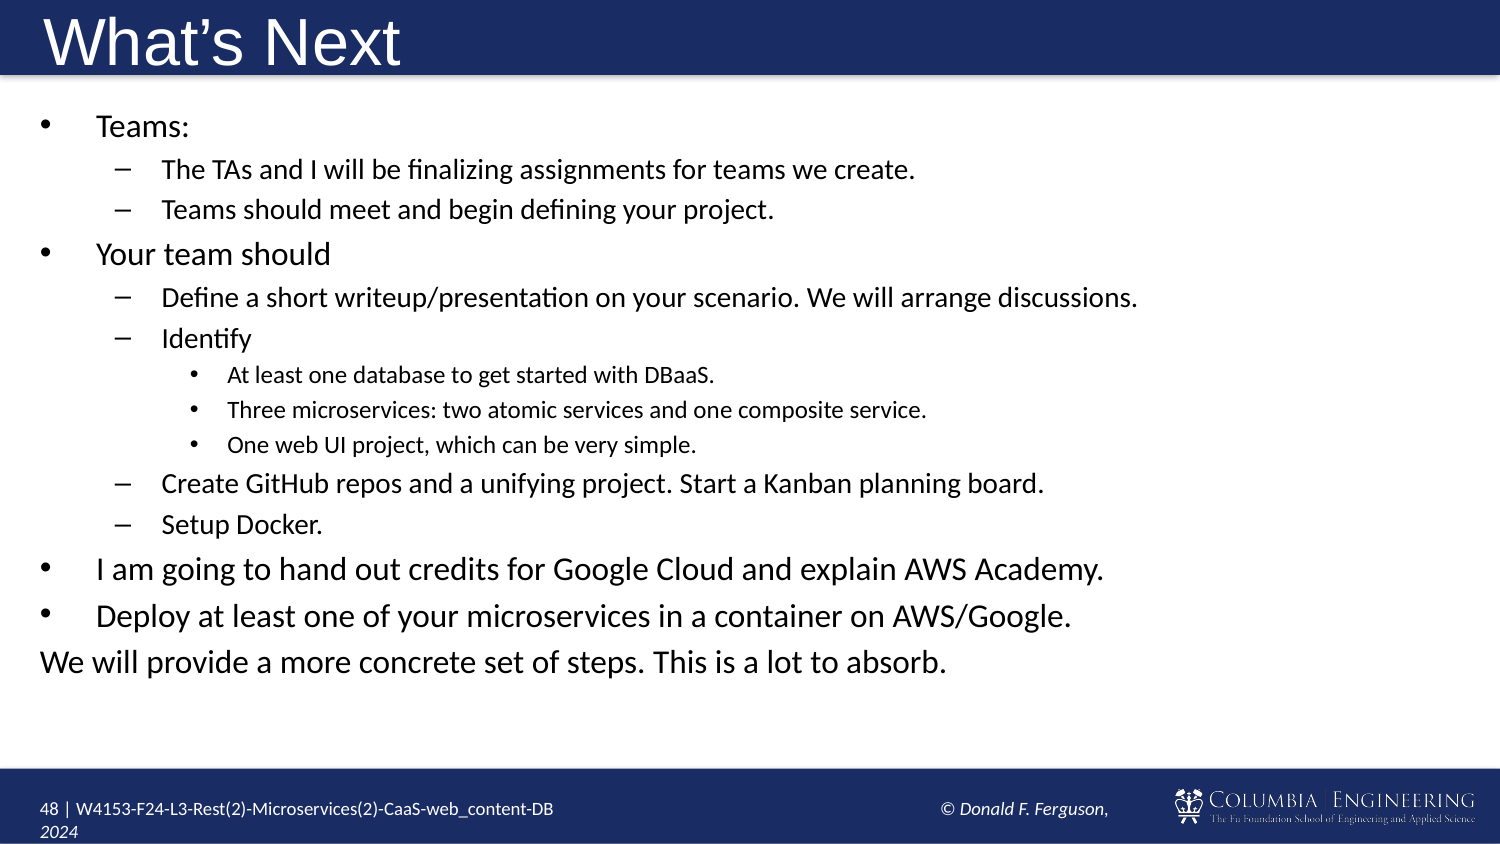

# What’s Next
Teams:
The TAs and I will be finalizing assignments for teams we create.
Teams should meet and begin defining your project.
Your team should
Define a short writeup/presentation on your scenario. We will arrange discussions.
Identify
At least one database to get started with DBaaS.
Three microservices: two atomic services and one composite service.
One web UI project, which can be very simple.
Create GitHub repos and a unifying project. Start a Kanban planning board.
Setup Docker.
I am going to hand out credits for Google Cloud and explain AWS Academy.
Deploy at least one of your microservices in a container on AWS/Google.
We will provide a more concrete set of steps. This is a lot to absorb.